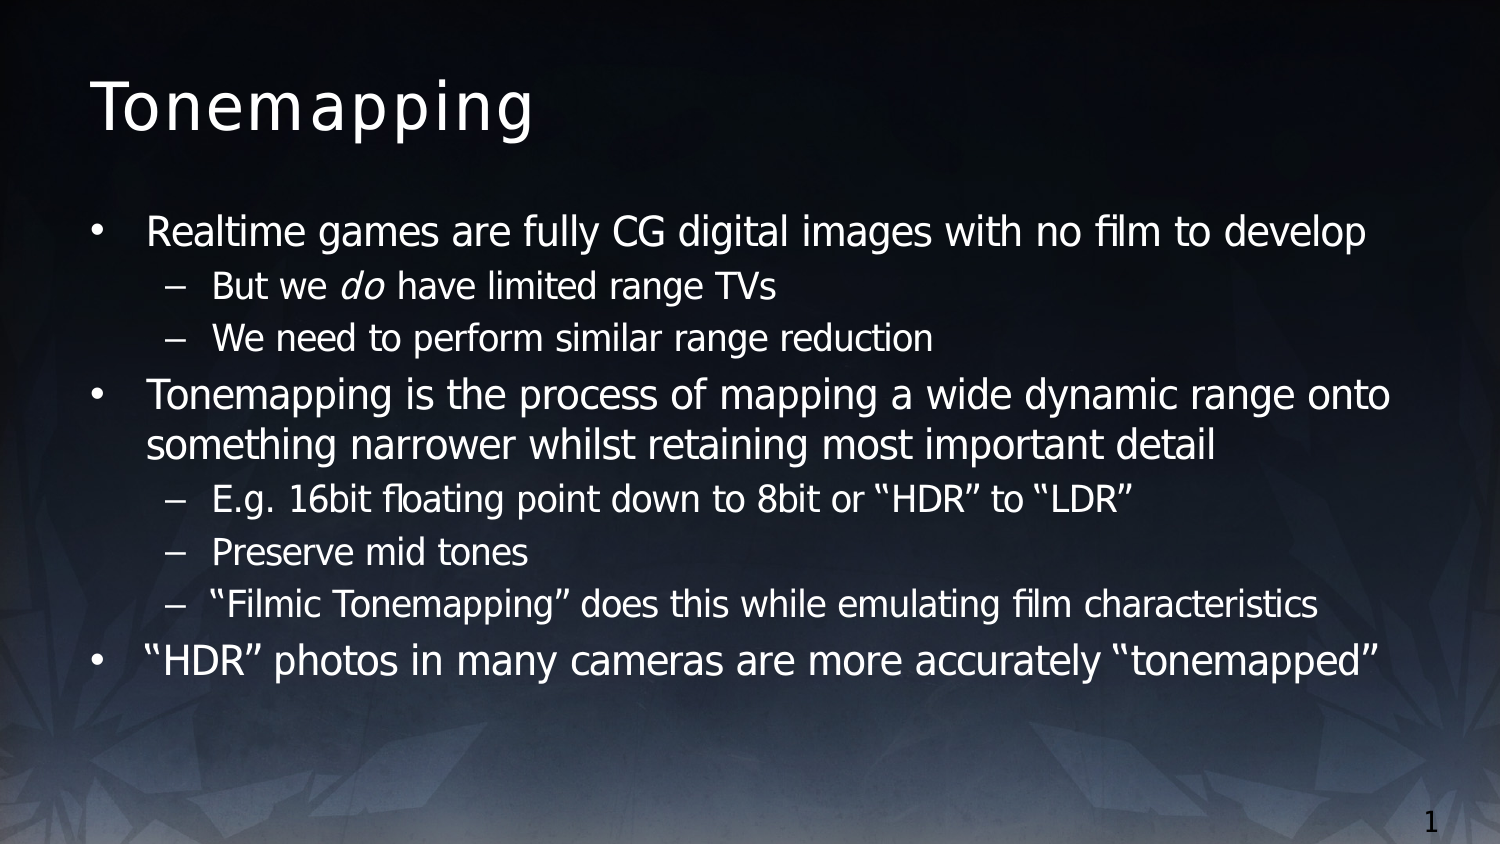

# Tonemapping
Realtime games are fully CG digital images with no film to develop
But we do have limited range TVs
We need to perform similar range reduction
Tonemapping is the process of mapping a wide dynamic range onto something narrower whilst retaining most important detail
E.g. 16bit floating point down to 8bit or “HDR” to “LDR”
Preserve mid tones
“Filmic Tonemapping” does this while emulating film characteristics
“HDR” photos in many cameras are more accurately “tonemapped”
1